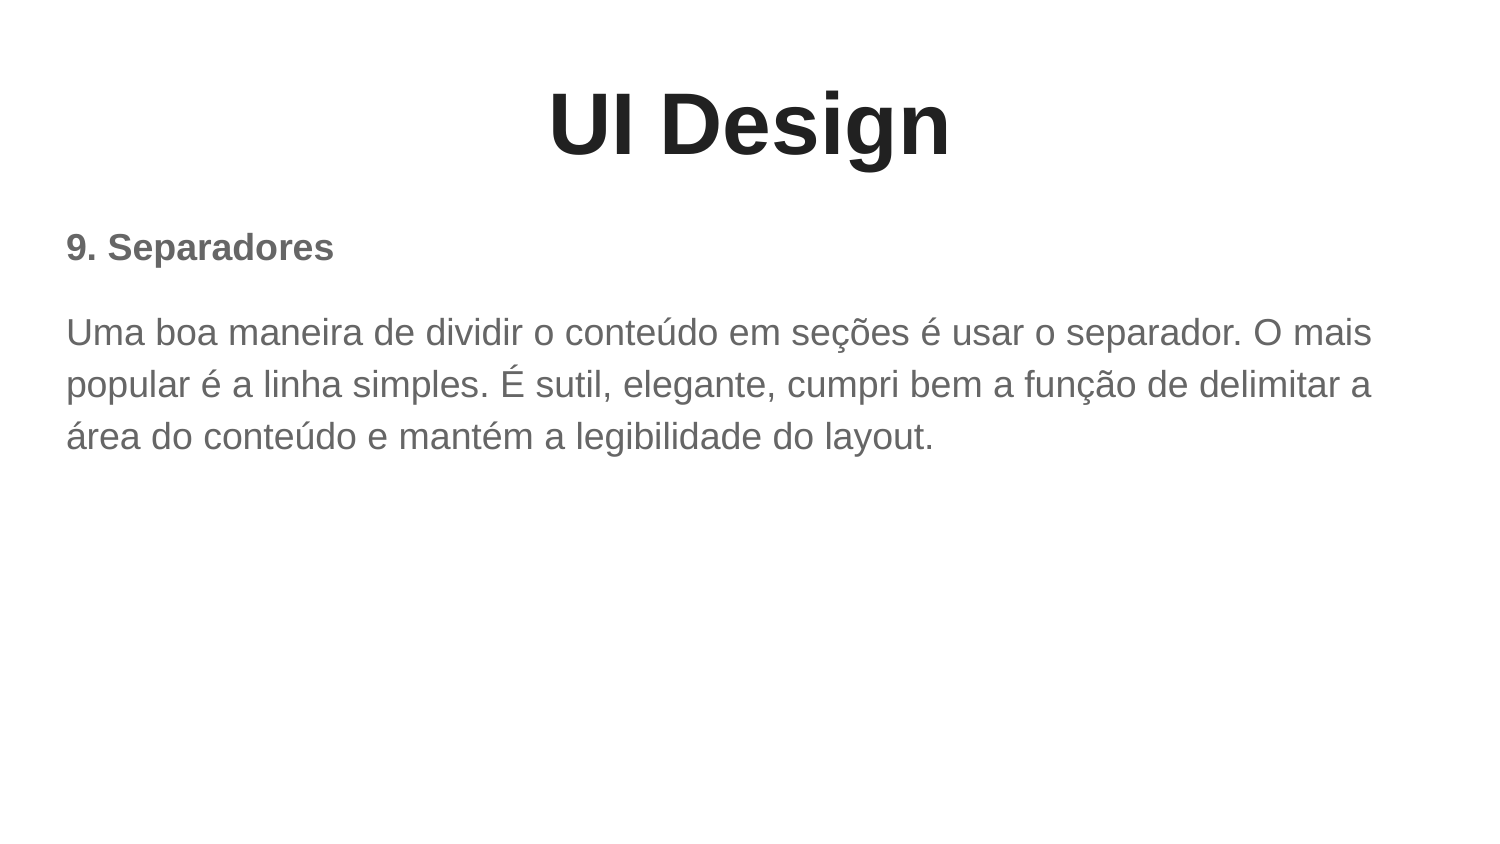

UI Design
9. Separadores
Uma boa maneira de dividir o conteúdo em seções é usar o separador. O mais popular é a linha simples. É sutil, elegante, cumpri bem a função de delimitar a área do conteúdo e mantém a legibilidade do layout.